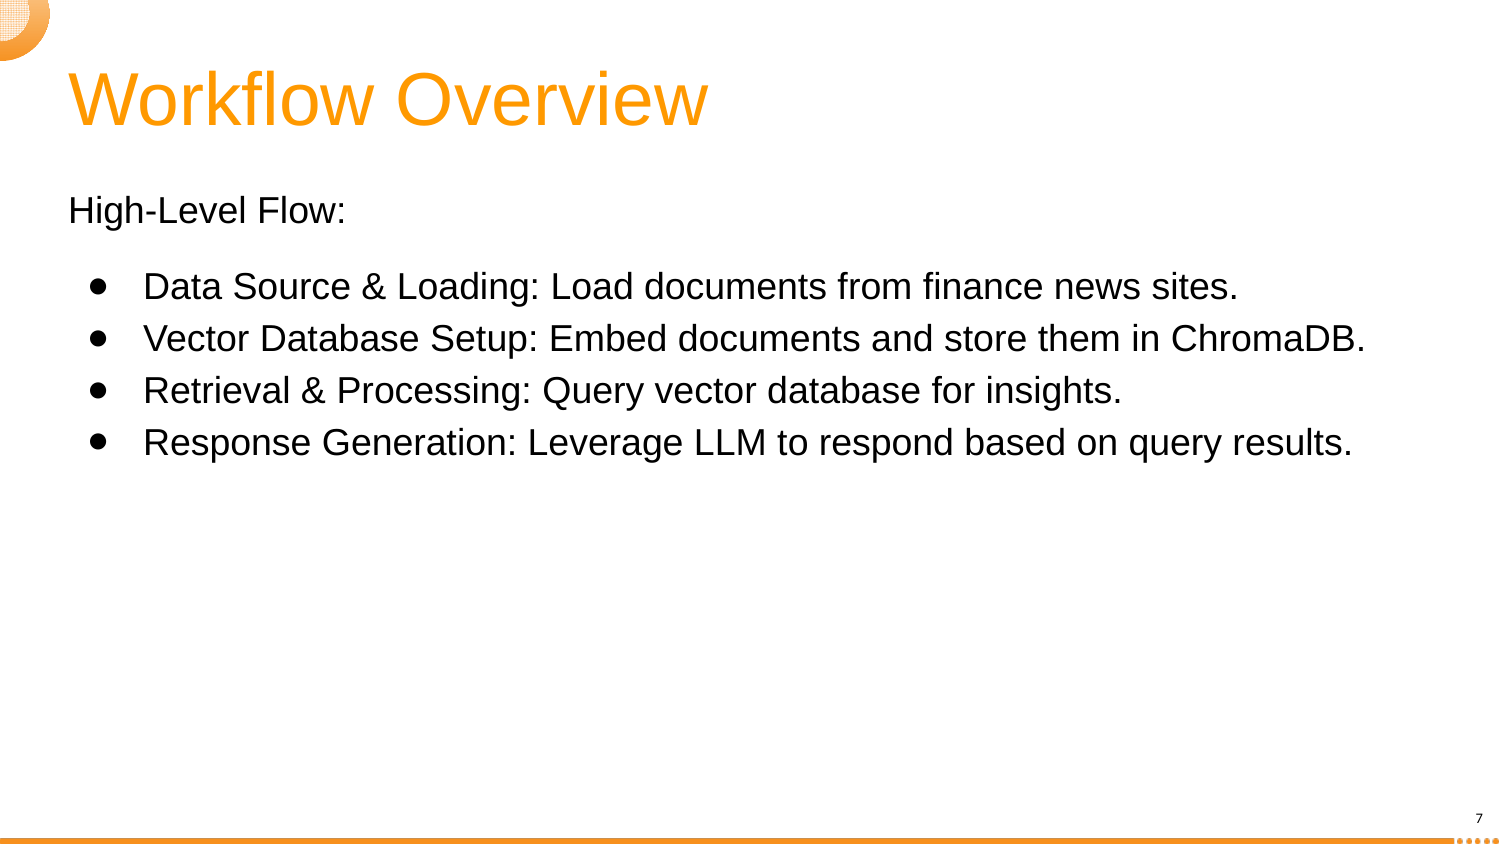

# Workflow Overview
High-Level Flow:
Data Source & Loading: Load documents from finance news sites.
Vector Database Setup: Embed documents and store them in ChromaDB.
Retrieval & Processing: Query vector database for insights.
Response Generation: Leverage LLM to respond based on query results.